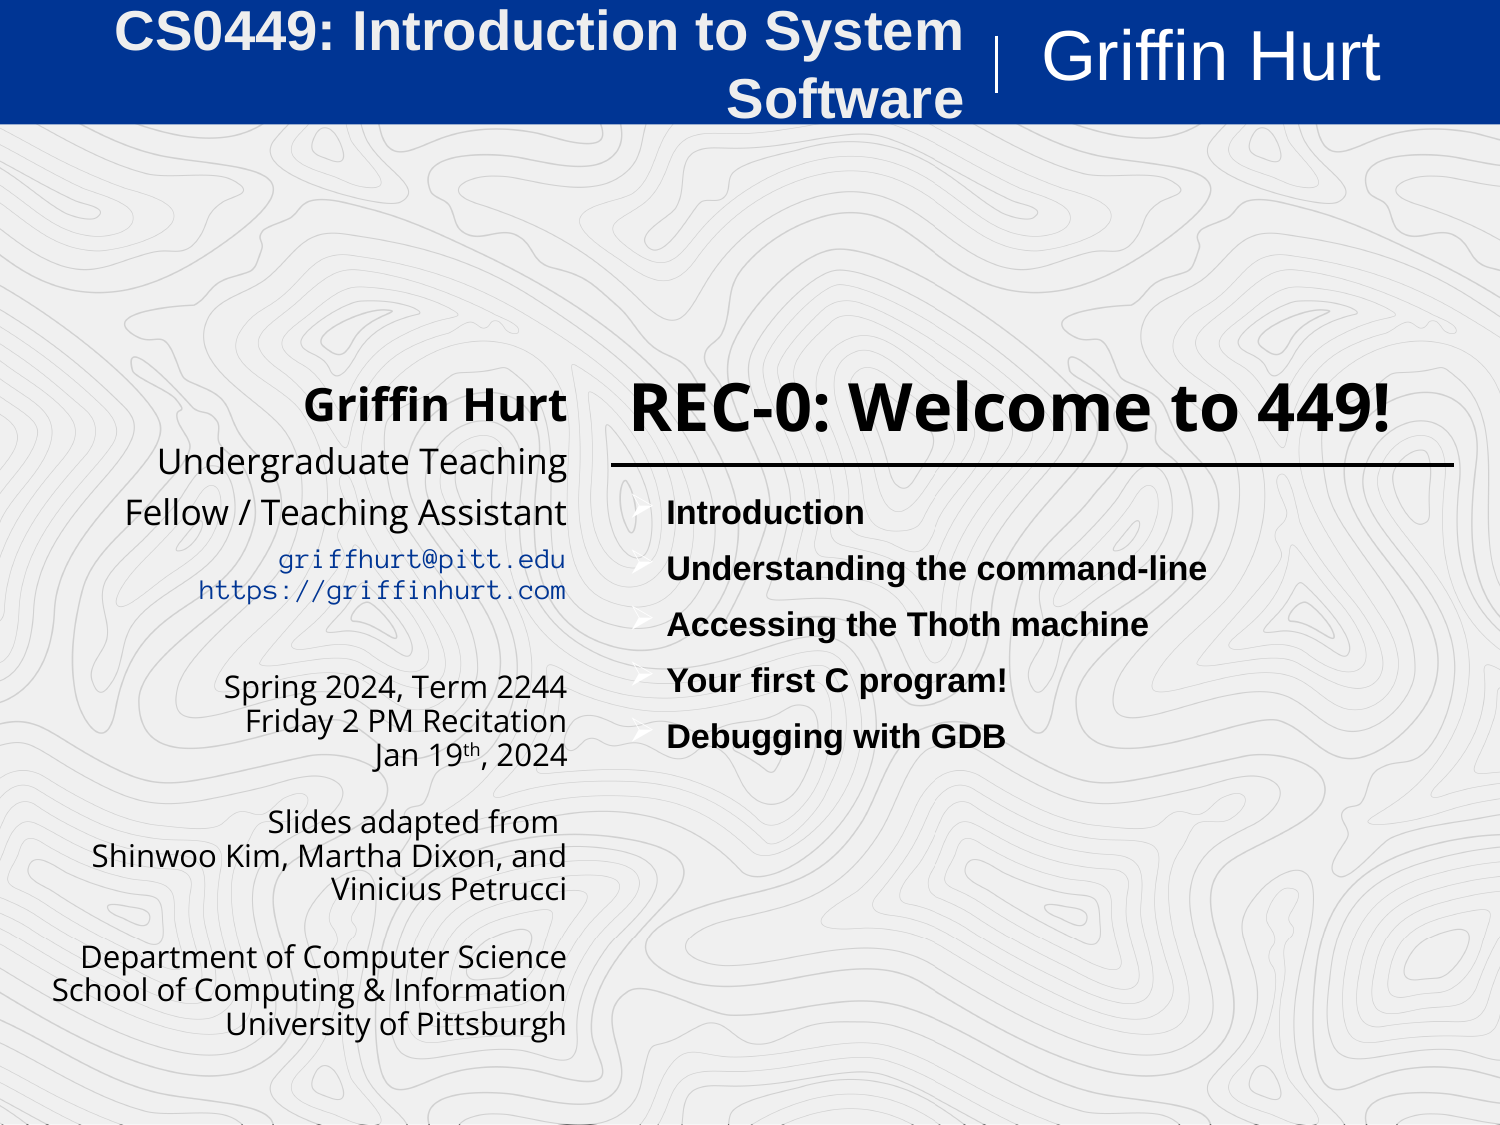

CS0449: Introduction to System Software
Griffin Hurt
# REC-0: Welcome to 449!
Griffin Hurt
Undergraduate Teaching Fellow / Teaching Assistant
griffhurt@pitt.edu
https://griffinhurt.com

Spring 2024, Term 2244
Friday 2 PM Recitation
Jan 19th, 2024

Slides adapted from
Shinwoo Kim, Martha Dixon, and Vinicius Petrucci

Department of Computer Science
School of Computing & Information
University of Pittsburgh
Introduction
Understanding the command-line
Accessing the Thoth machine
Your first C program!
Debugging with GDB